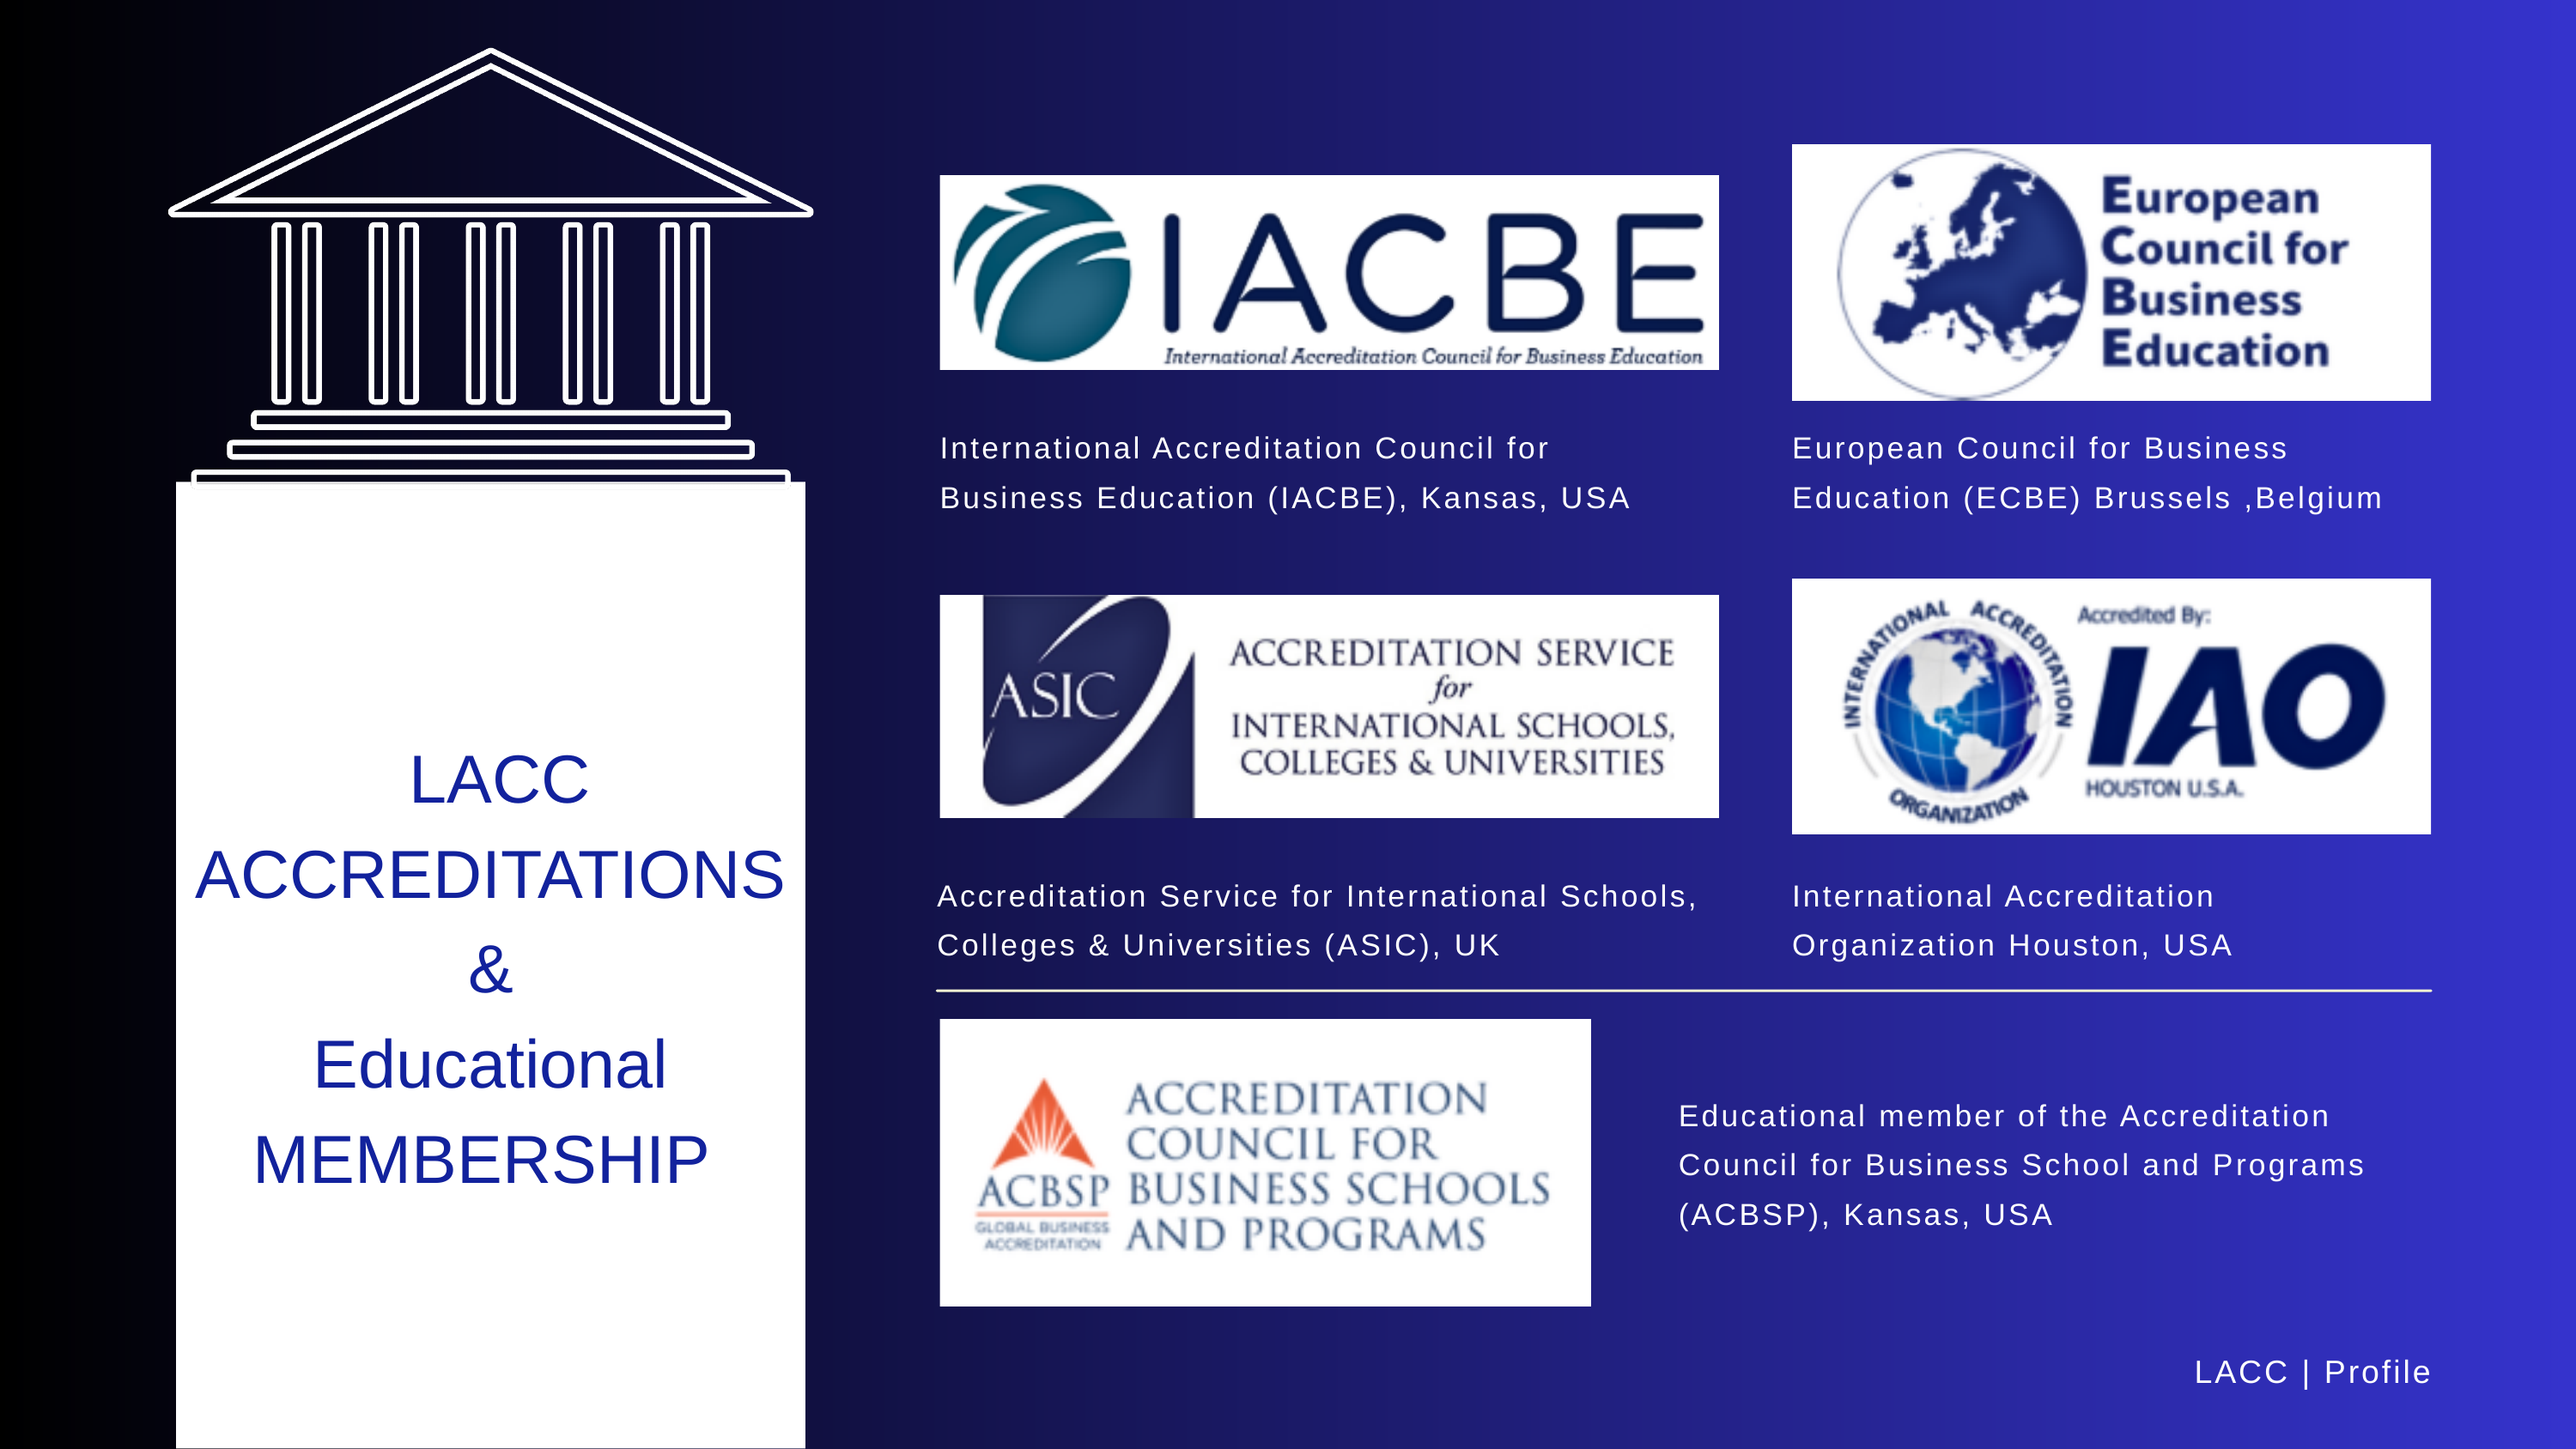

International Accreditation Council for Business Education (IACBE), Kansas, USA
European Council for Business Education (ECBE) Brussels ,Belgium

 LACC ACCREDITATIONS
&
Educational
MEMBERSHIP
Accreditation Service for International Schools, Colleges & Universities (ASIC), UK
International Accreditation Organization Houston, USA

Educational member of the Accreditation Council for Business School and Programs (ACBSP), Kansas, USA
LACC | Profile